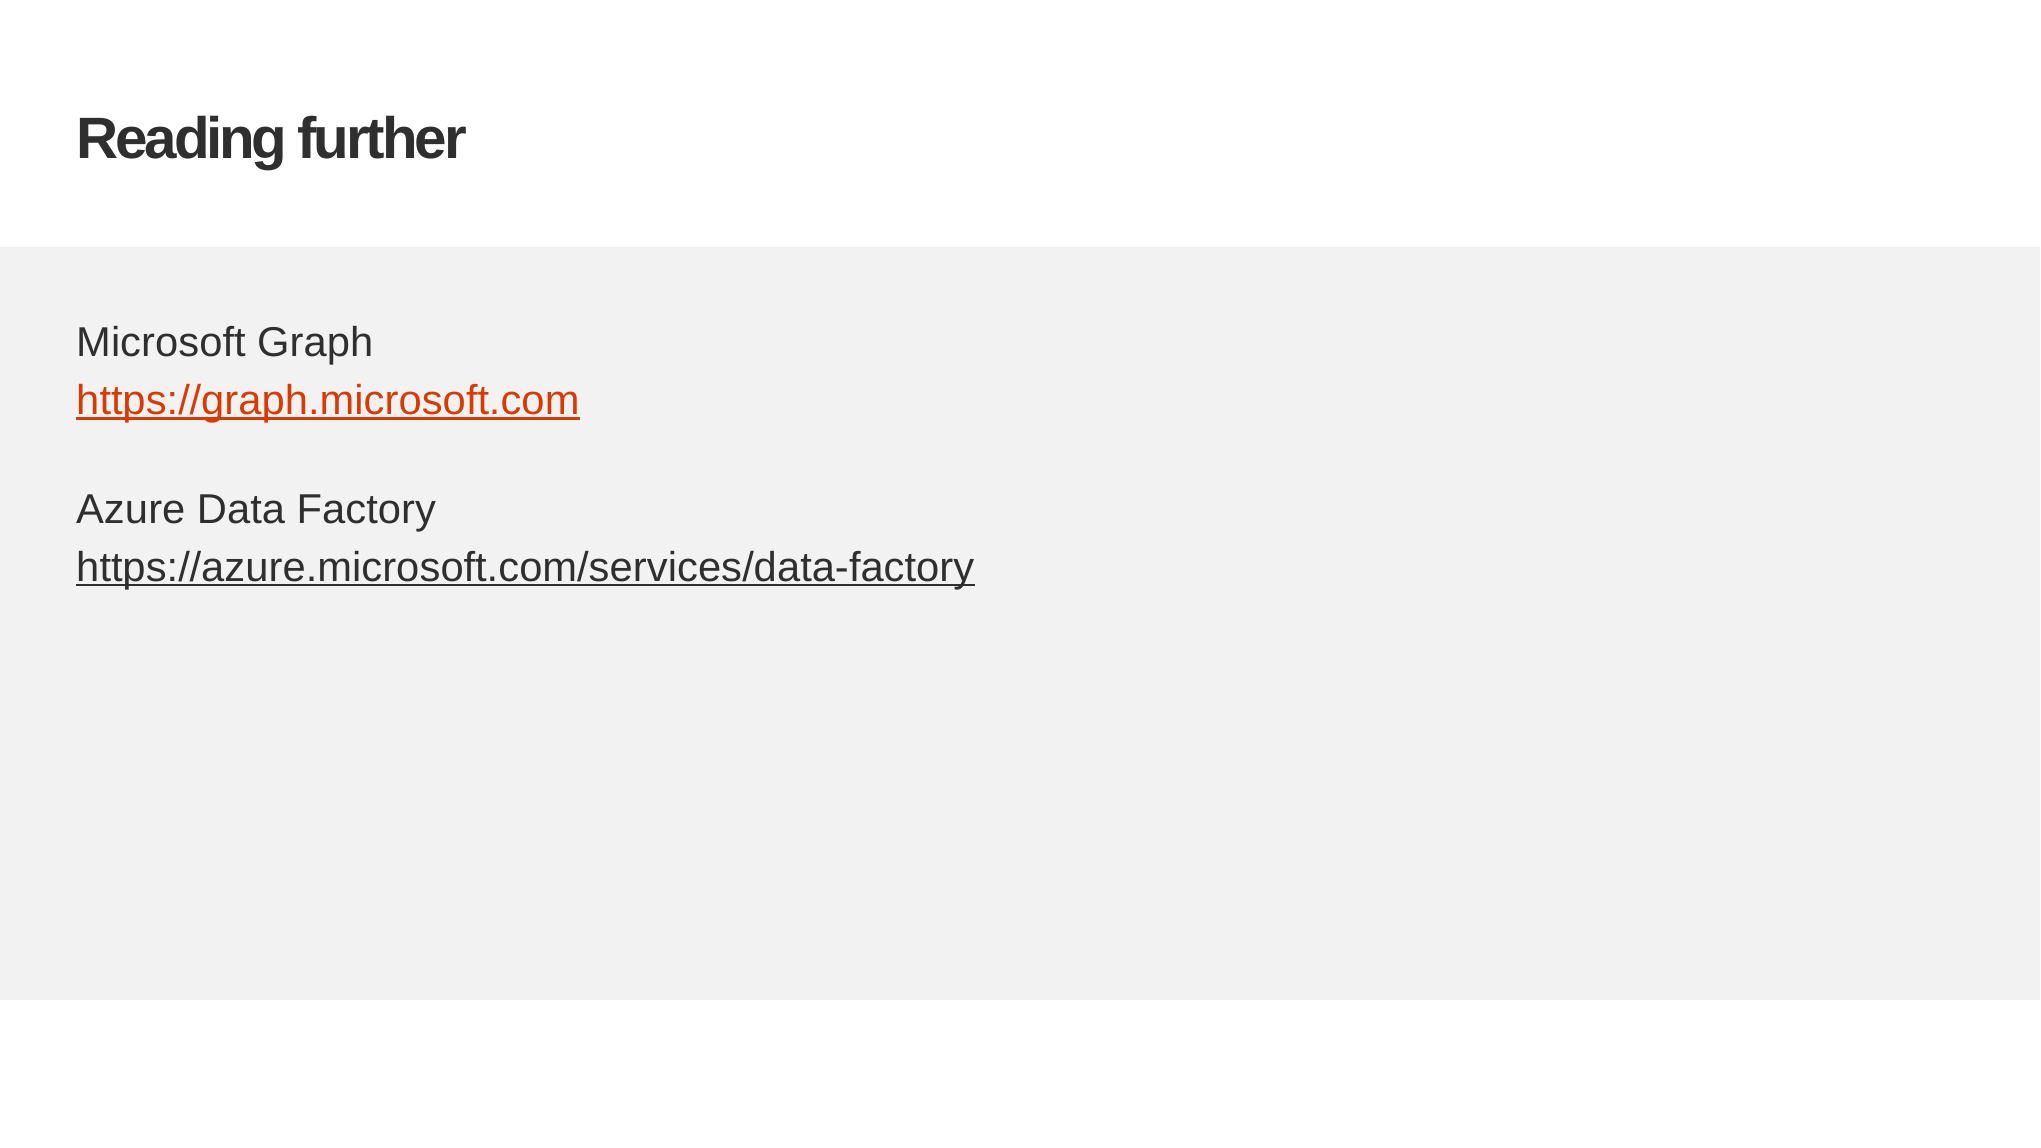

# Reading further

Microsoft Graph
https://graph.microsoft.com
Azure Data Factory
https://azure.microsoft.com/services/data-factory